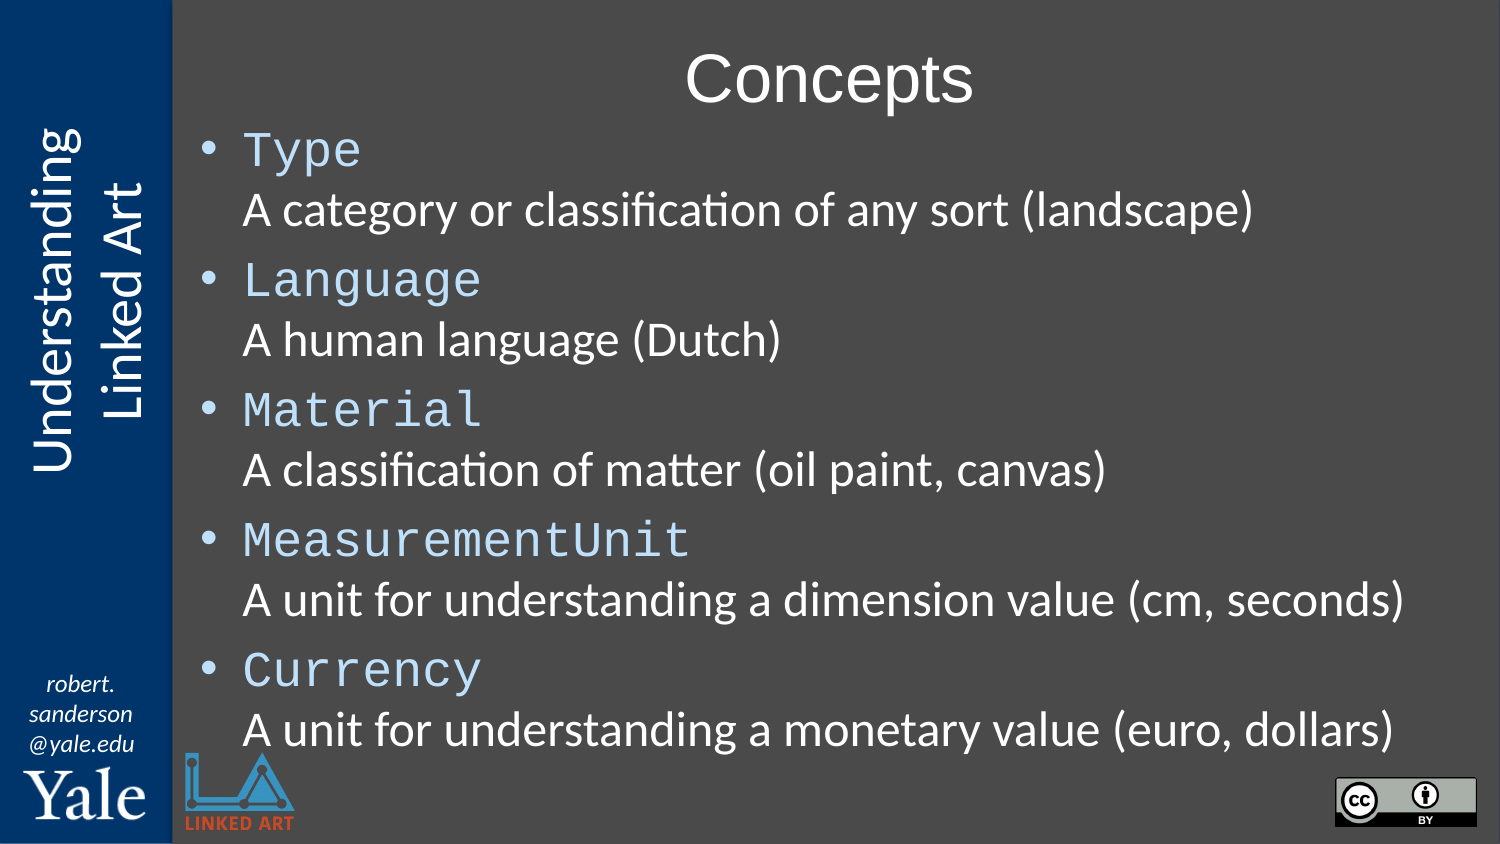

# Concepts
Type
A category or classification of any sort (landscape)
Language
A human language (Dutch)
Material
A classification of matter (oil paint, canvas)
MeasurementUnit
A unit for understanding a dimension value (cm, seconds)
Currency
A unit for understanding a monetary value (euro, dollars)